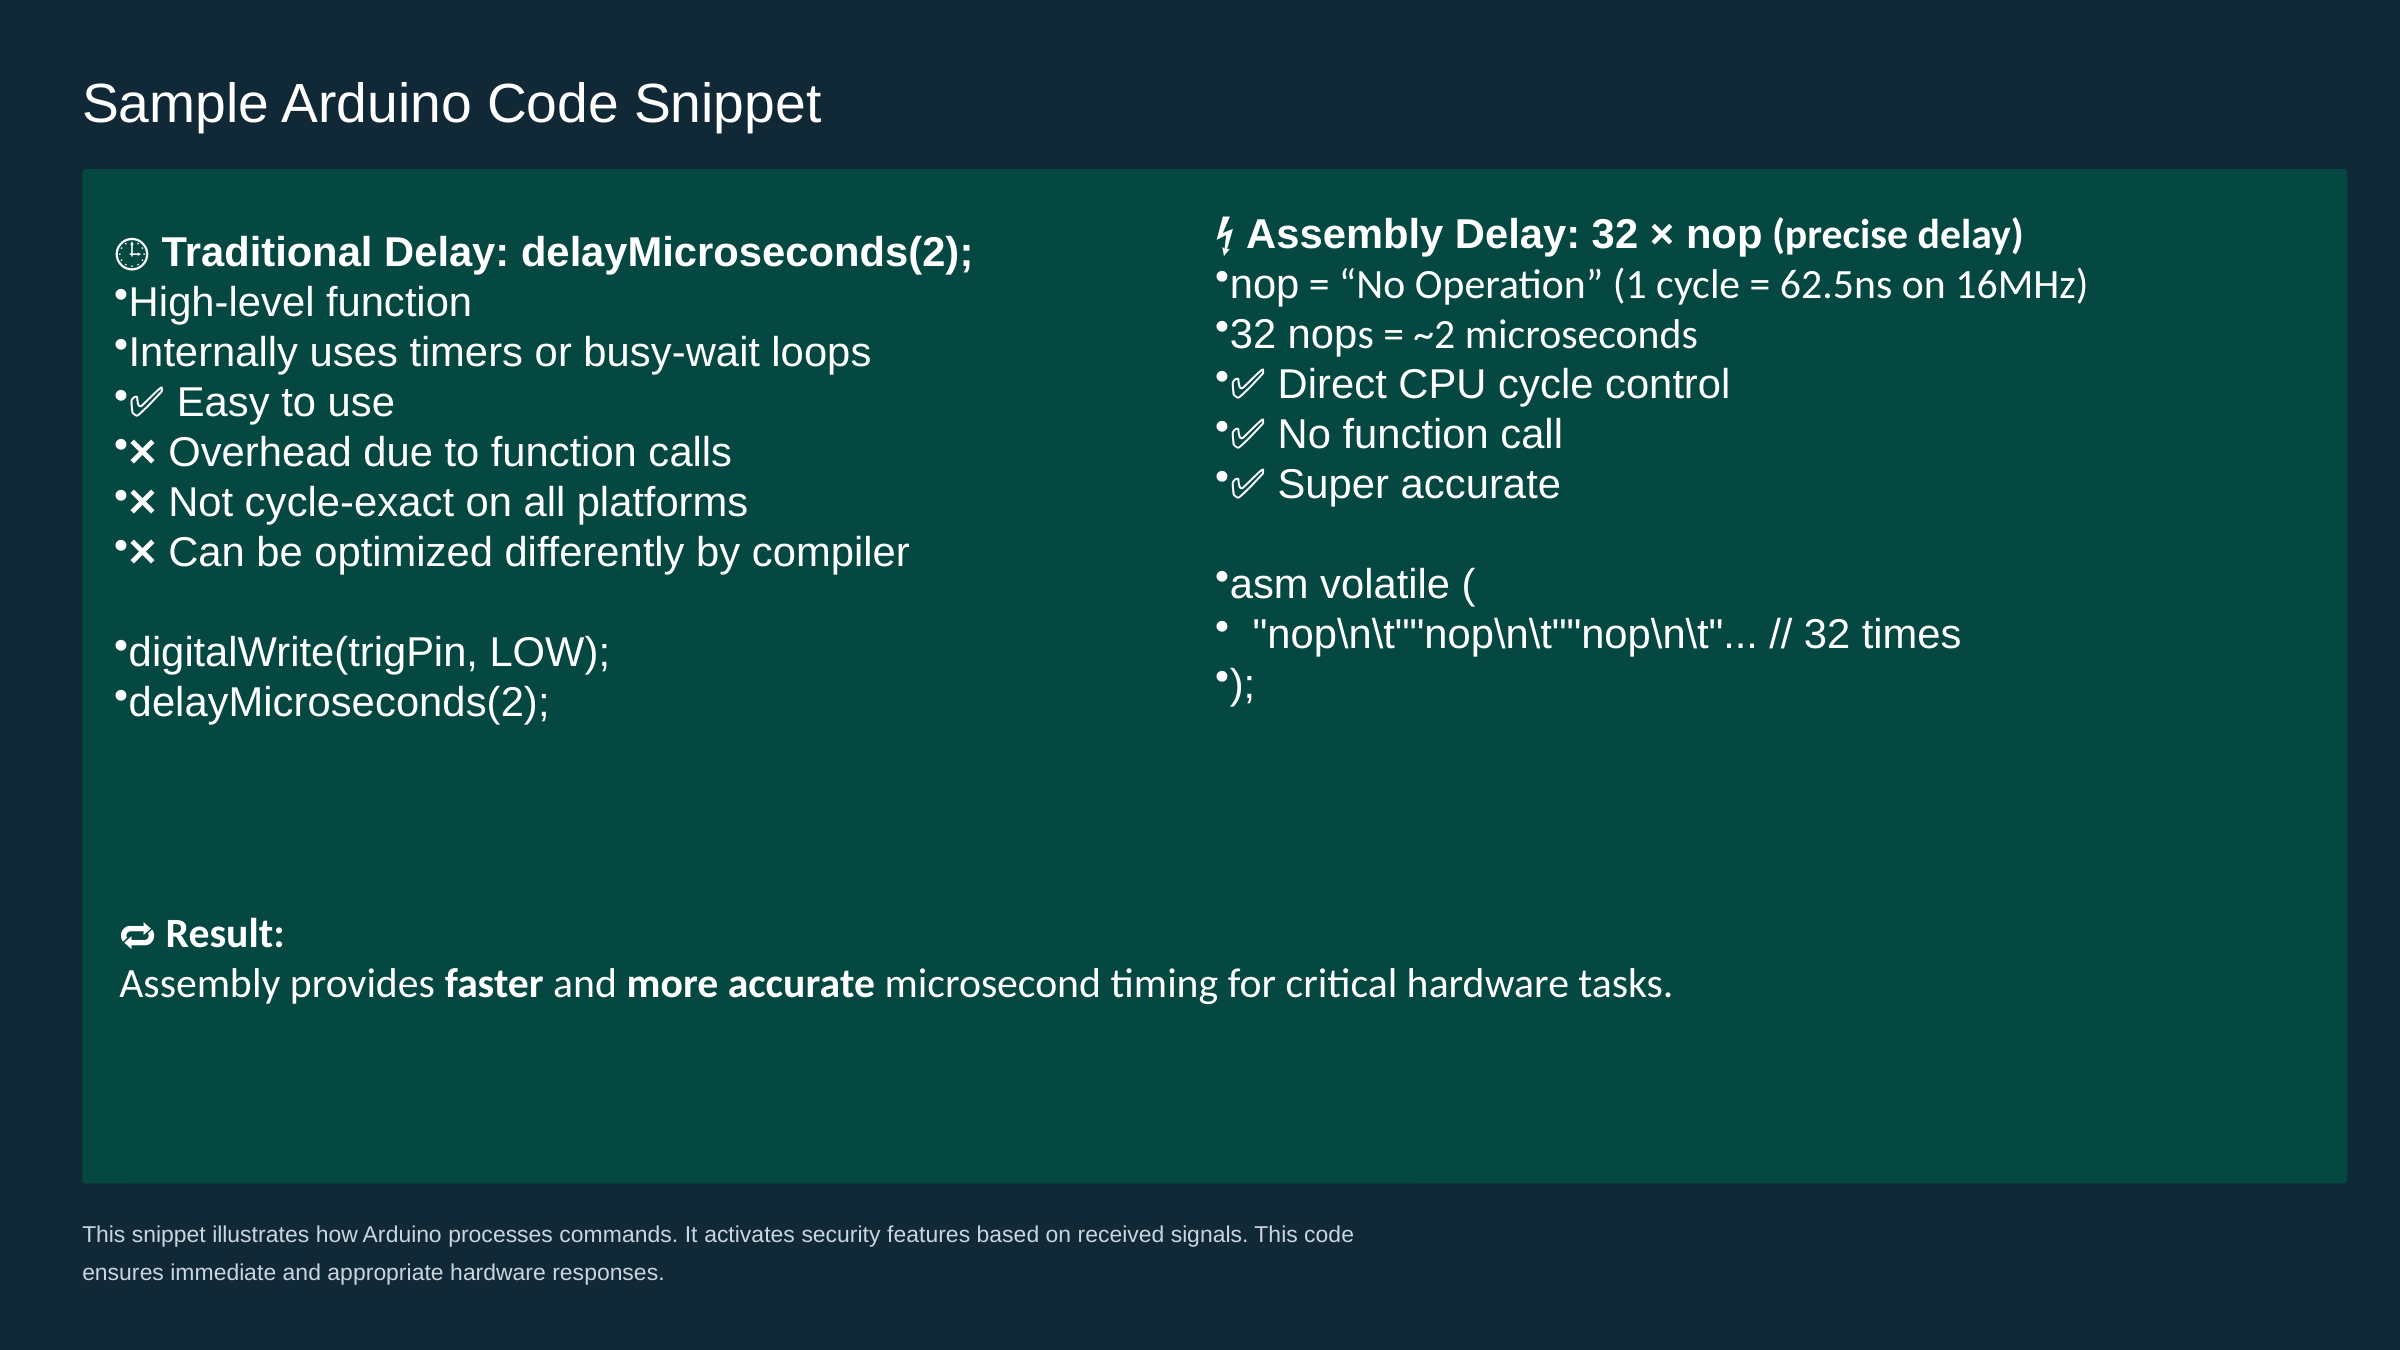

Sample Arduino Code Snippet

⚡ Assembly Delay: 32 × nop (precise delay)
nop = “No Operation” (1 cycle = 62.5ns on 16MHz)
32 nops = ~2 microseconds
✅ Direct CPU cycle control
✅ No function call
✅ Super accurate

asm volatile (
  "nop\n\t""nop\n\t""nop\n\t"... // 32 times
);

🕒 Traditional Delay: delayMicroseconds(2);
High-level function
Internally uses timers or busy-wait loops
✅ Easy to use
❌ Overhead due to function calls
❌ Not cycle-exact on all platforms
❌ Can be optimized differently by compiler

digitalWrite(trigPin, LOW);
delayMicroseconds(2);

🔁 Result:
Assembly provides faster and more accurate microsecond timing for critical hardware tasks.
This snippet illustrates how Arduino processes commands. It activates security features based on received signals. This code ensures immediate and appropriate hardware responses.